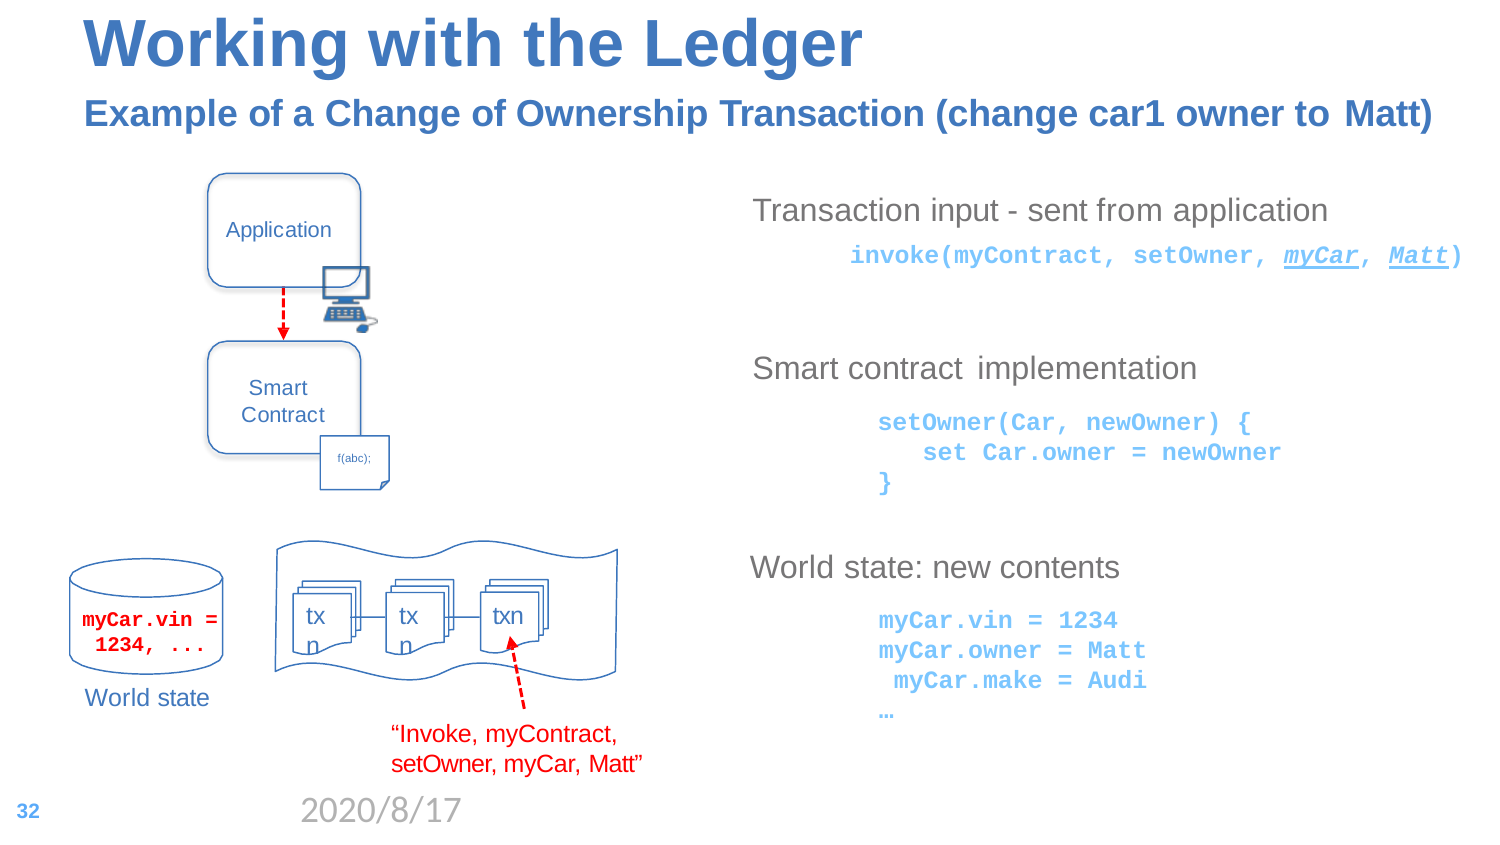

# Working with the Ledger Example of a Change of Ownership Transaction (change car1 owner to Matt)

Transaction input - sent from application
           invoke(myContract, setOwner, myCar, Matt)
Application

Smart contract implementation
setOwner(Car, newOwner) {
set Car.owner = newOwner
}
Smart
Contract

f(abc);

World state: new contents
myCar.vin = 1234  myCar.owner = Matt  myCar.make = Audi
…

txn
txn
txn
myCar.vin =  1234, ...

World state
“Invoke, myContract,  setOwner, myCar, Matt”
2020/8/17
32